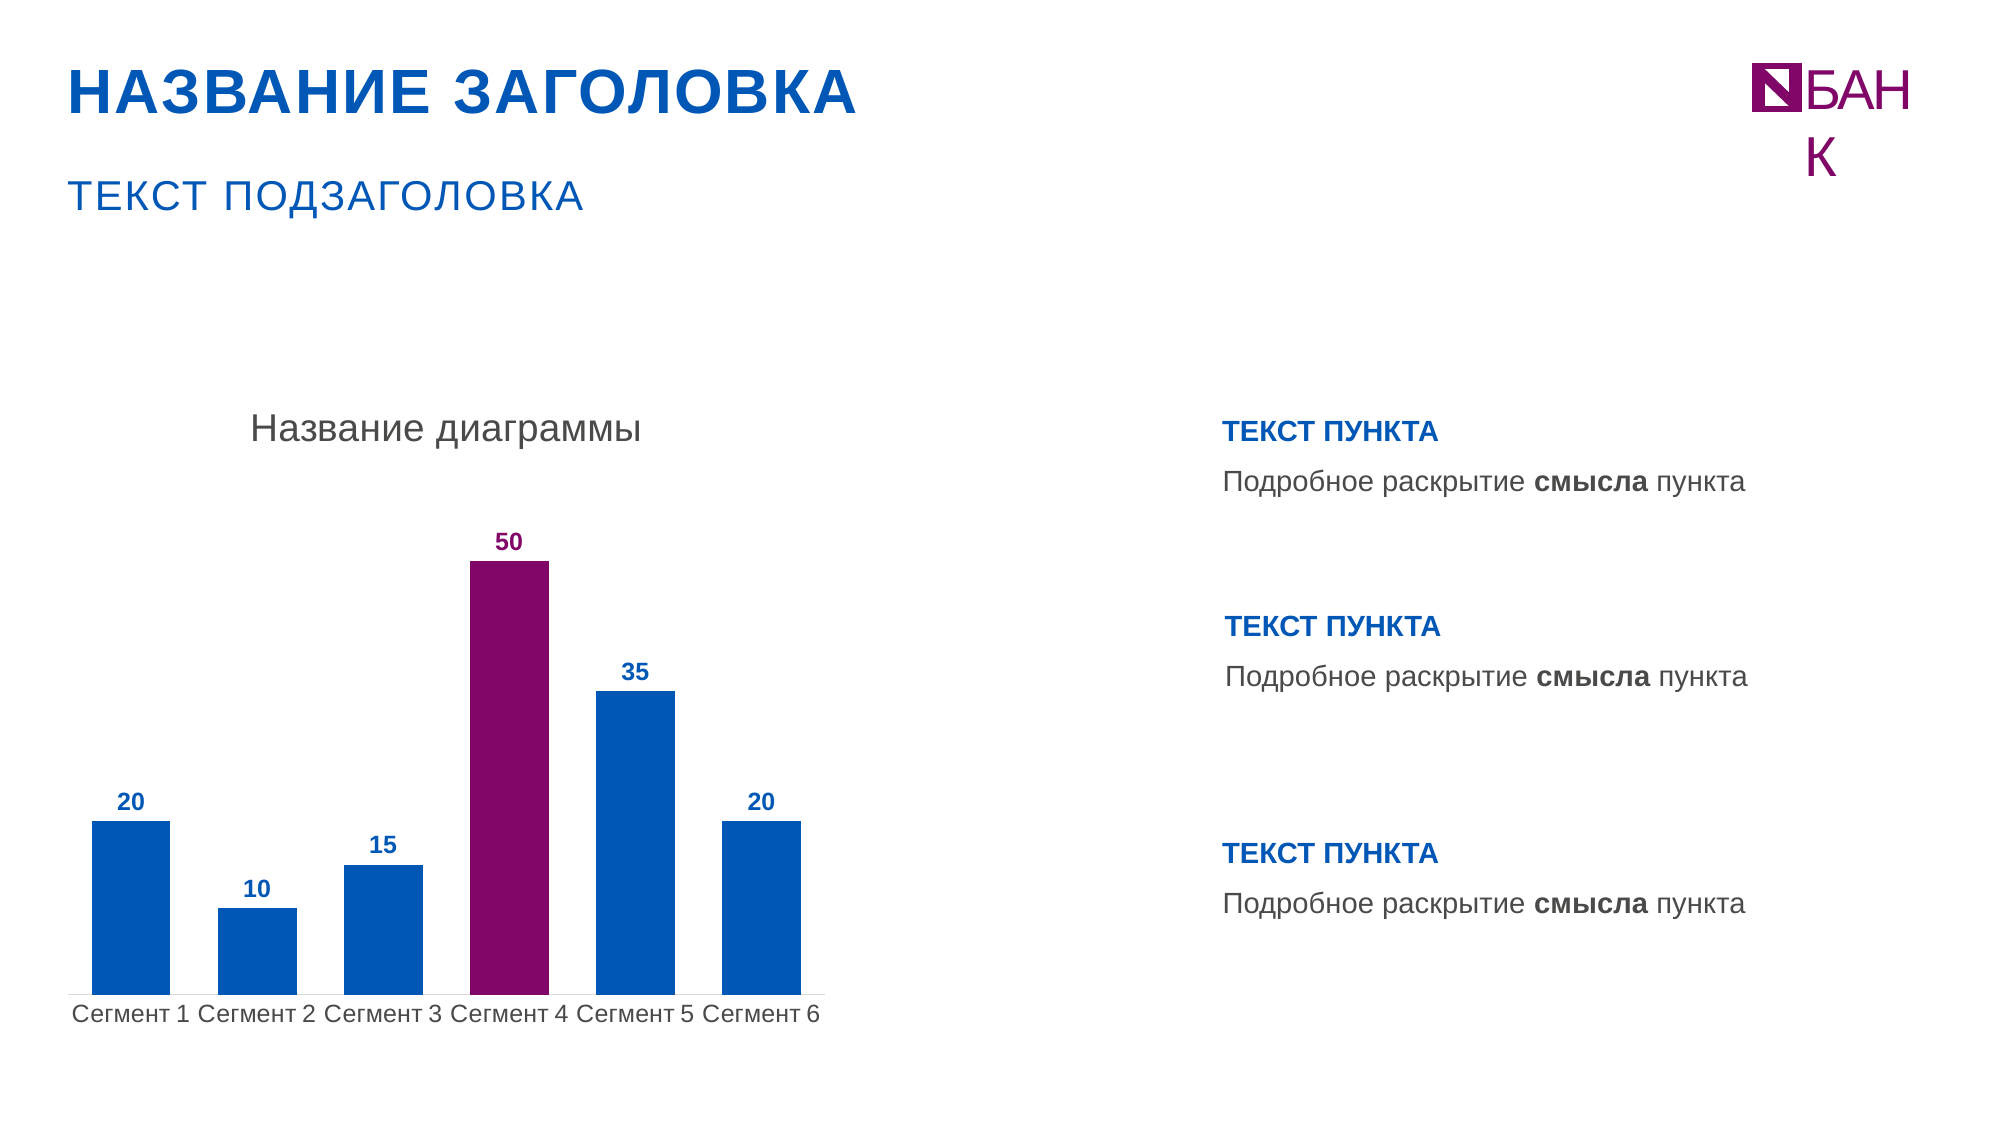

НАЗВАНИЕ ЗАГОЛОВКА
БАНК

ТЕКСТ ПОДЗАГОЛОВКА

### Chart: Название диаграммы

| Category | Название столбца |
|---|---|
| Сегмент 1 | 20.0 |
| Сегмент 2 | 10.0 |
| Сегмент 3 | 15.0 |
| Сегмент 4 | 50.0 |
| Сегмент 5 | 35.0 |
| Сегмент 6 | 20.0 |
ТЕКСТ ПУНКТА
Подробное раскрытие смысла пункта
ТЕКСТ ПУНКТА
Подробное раскрытие смысла пункта
ТЕКСТ ПУНКТА
Подробное раскрытие смысла пункта